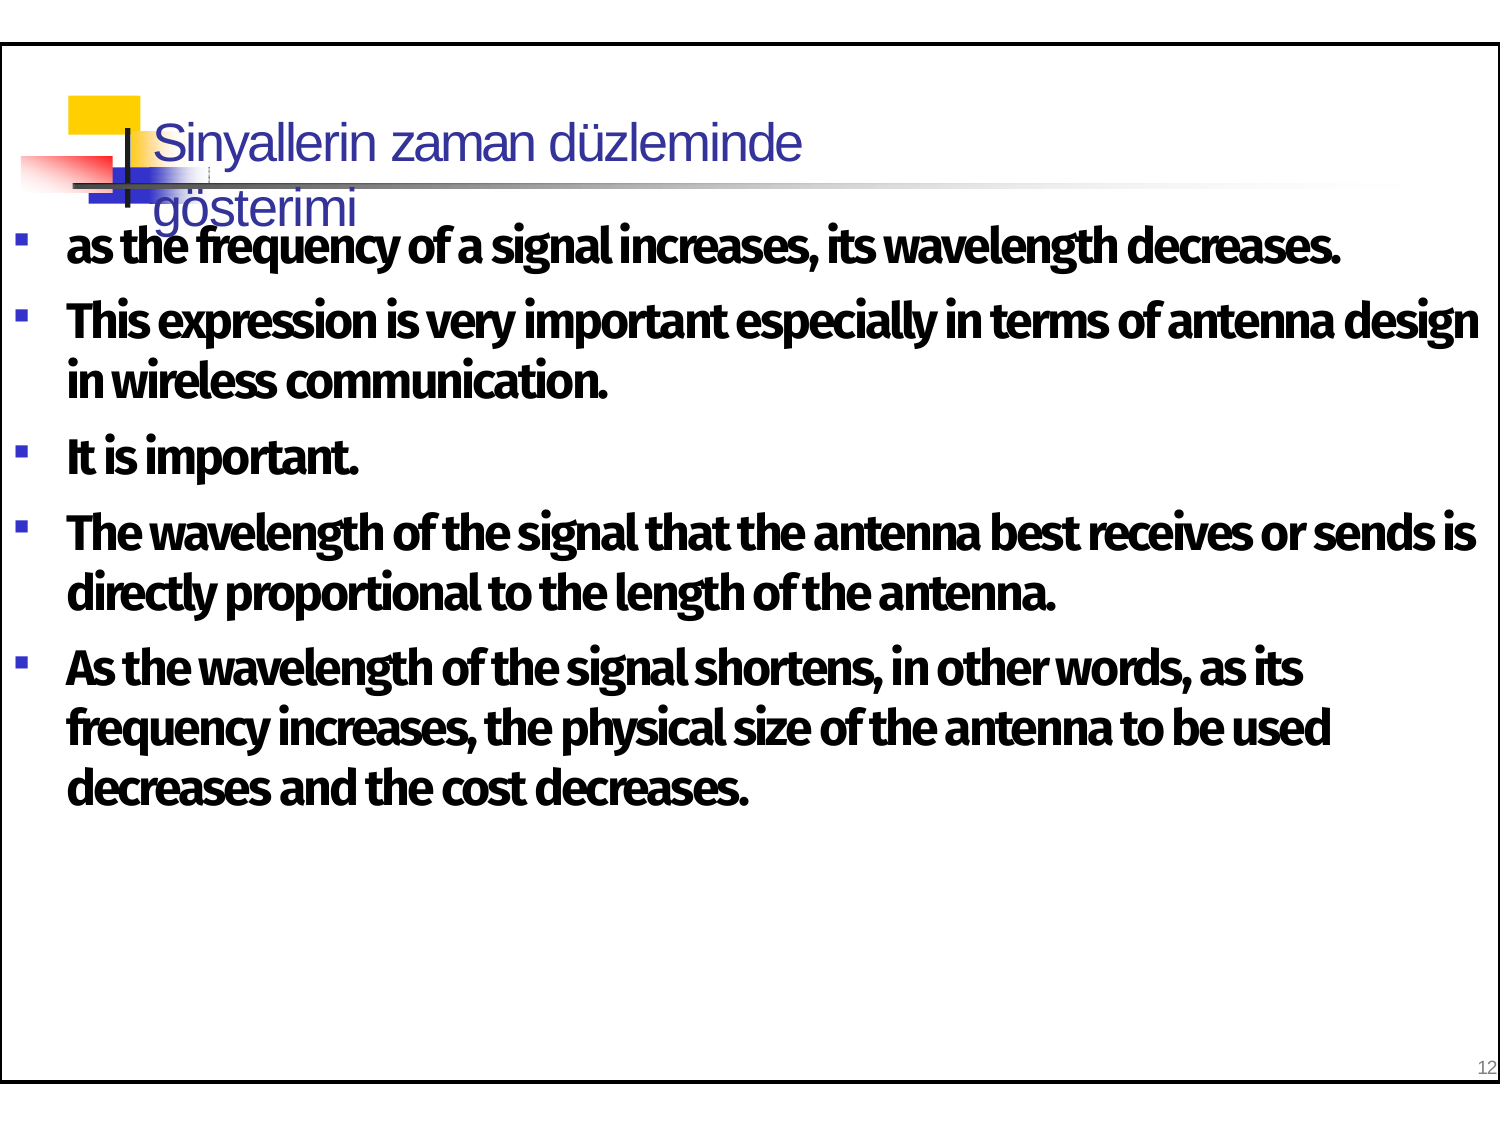

# Sinyallerin zaman düzleminde gösterimi

as the frequency of a signal increases, its wavelength decreases.
This expression is very important especially in terms of antenna design in wireless communication.
It is important.
The wavelength of the signal that the antenna best receives or sends is directly proportional to the length of the antenna.
As the wavelength of the signal shortens, in other words, as its frequency increases, the physical size of the antenna to be used decreases and the cost decreases.

12